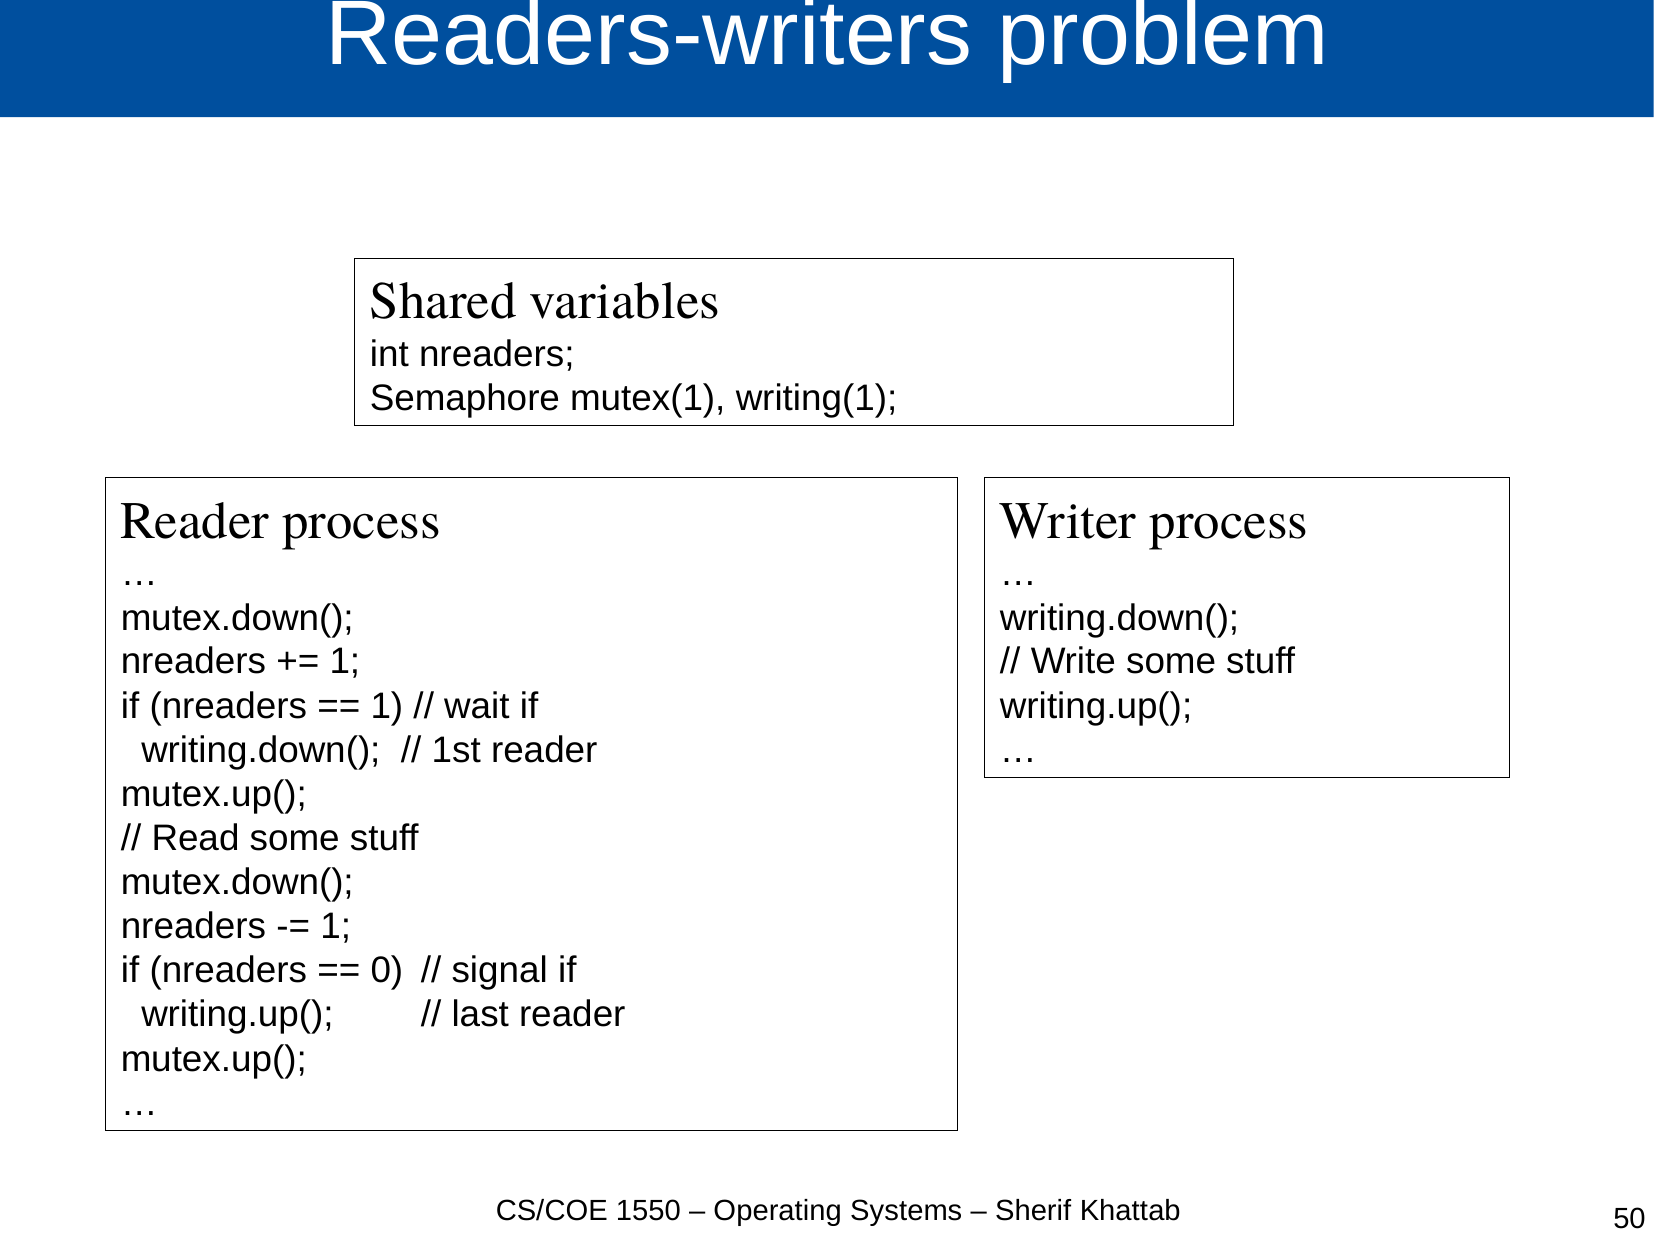

# Readers-writers problem

Shared variables
int nreaders;
Semaphore mutex(1), writing(1);
Reader process
…
mutex.down();
nreaders += 1;
if (nreaders == 1) // wait if
  writing.down();  // 1st reader
mutex.up();
// Read some stuff
mutex.down();
nreaders -= 1;
if (nreaders == 0)	// signal if
  writing.up();	// last reader
mutex.up();
…
Writer process
…
writing.down();
// Write some stuff
writing.up();
…
CS/COE 1550 – Operating Systems – Sherif Khattab
50